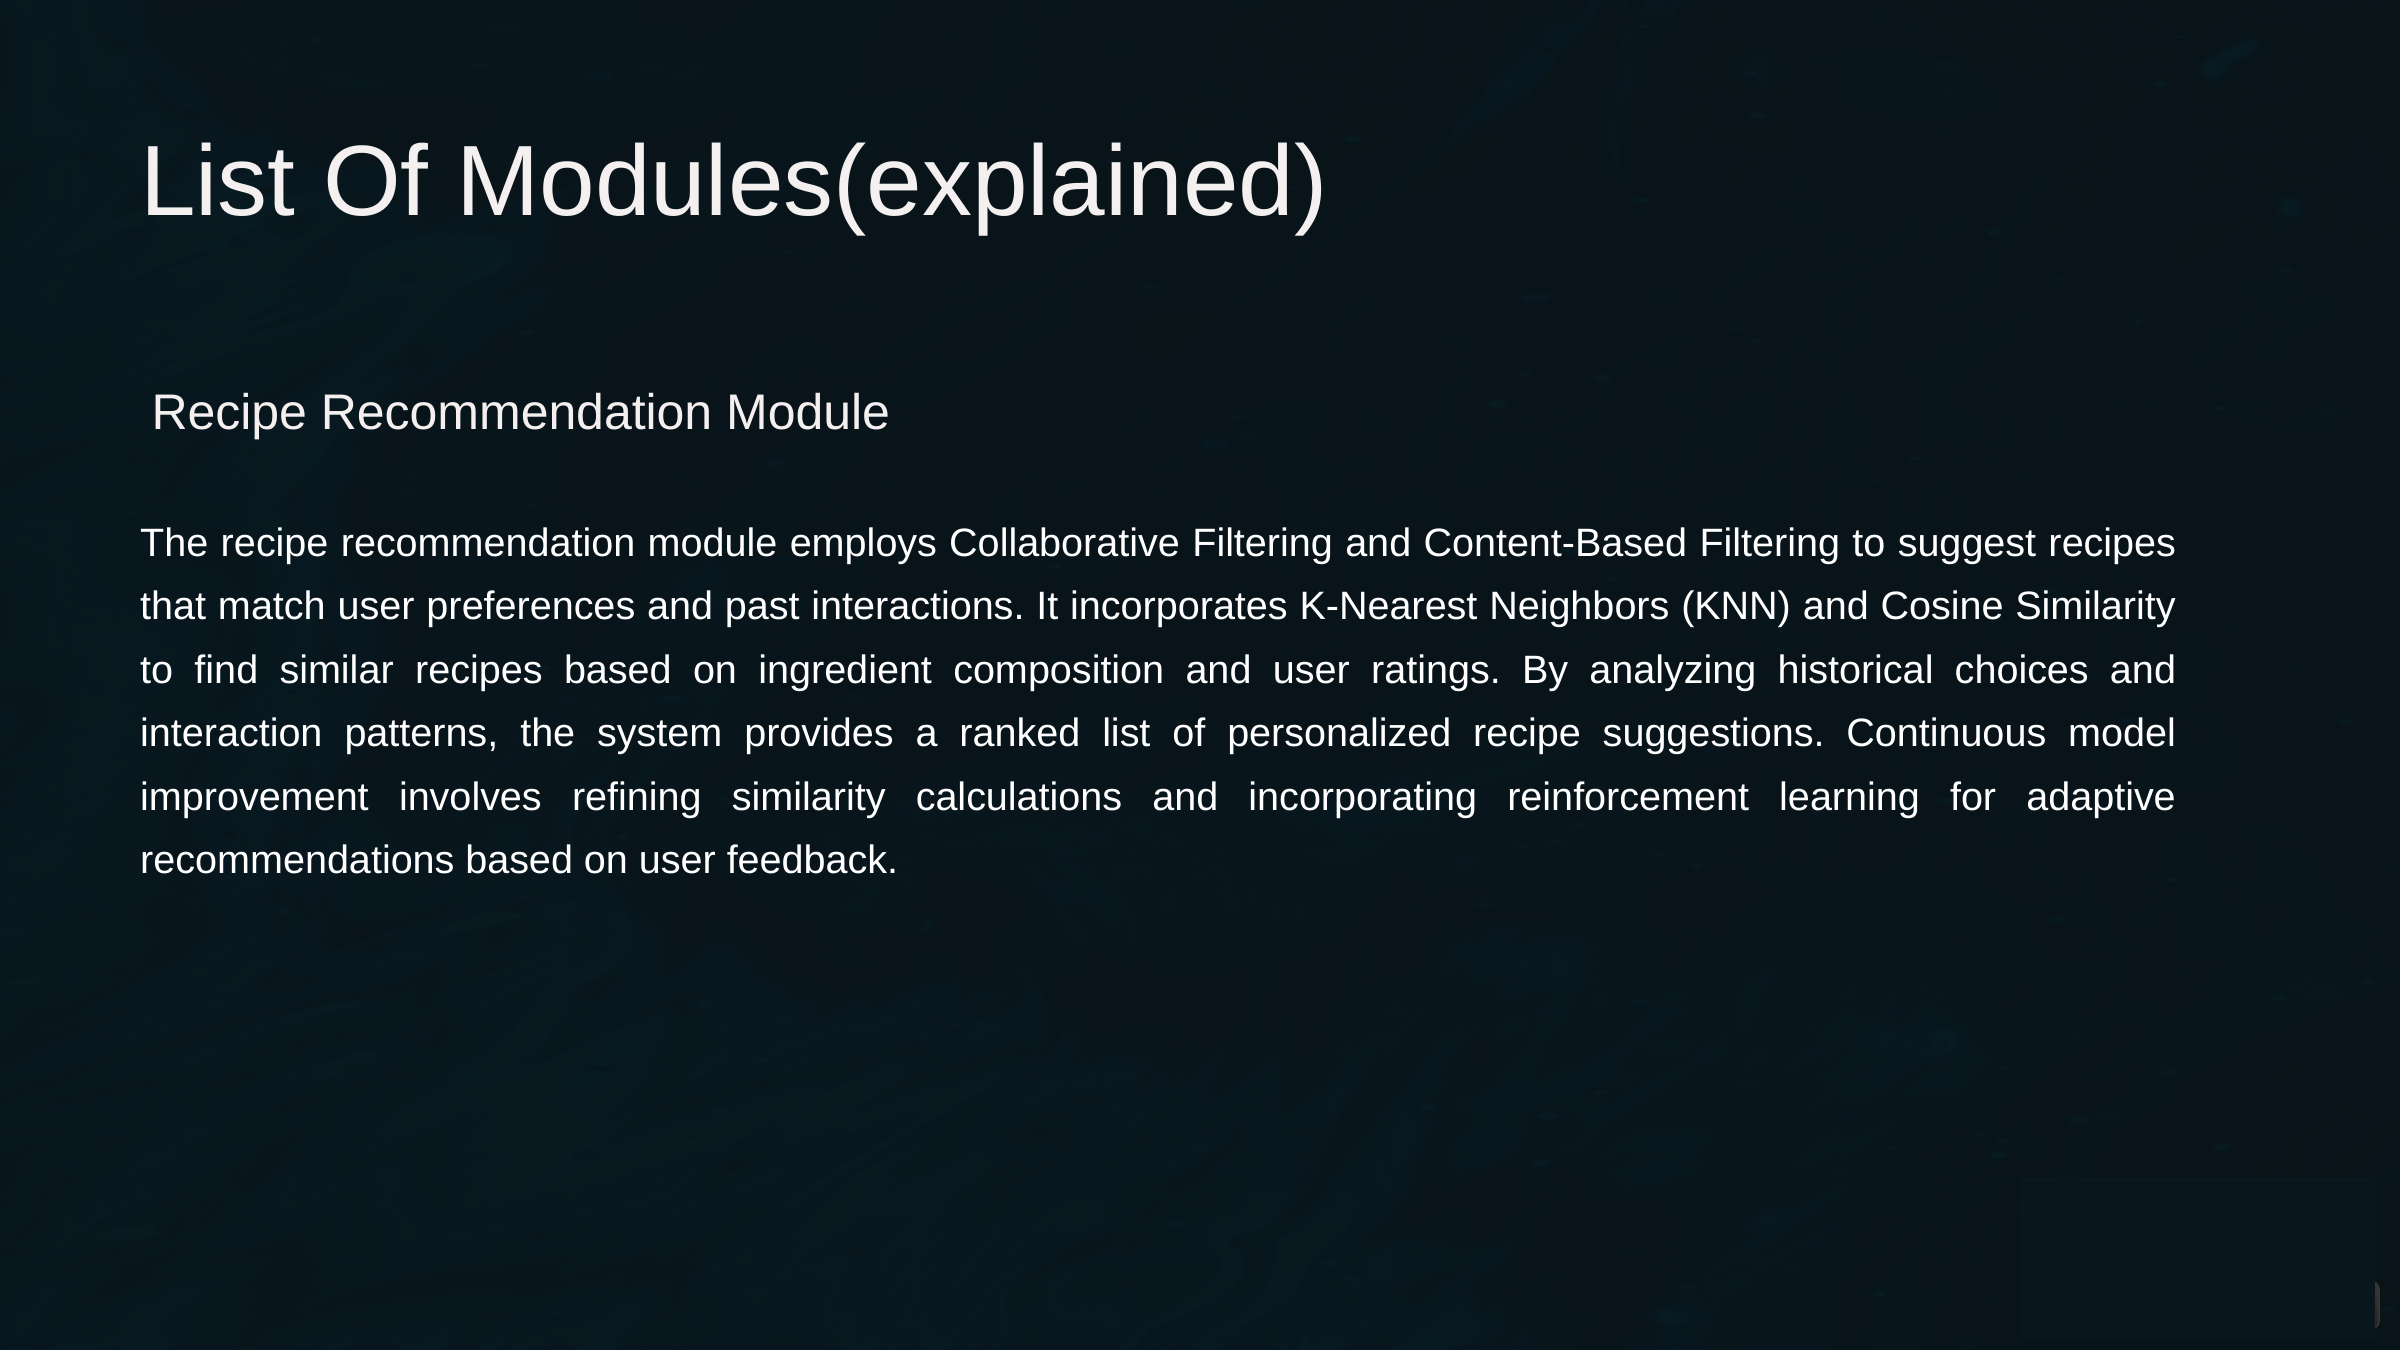

List Of Modules(explained)
Recipe Recommendation Module
The recipe recommendation module employs Collaborative Filtering and Content-Based Filtering to suggest recipes that match user preferences and past interactions. It incorporates K-Nearest Neighbors (KNN) and Cosine Similarity to find similar recipes based on ingredient composition and user ratings. By analyzing historical choices and interaction patterns, the system provides a ranked list of personalized recipe suggestions. Continuous model improvement involves refining similarity calculations and incorporating reinforcement learning for adaptive recommendations based on user feedback.